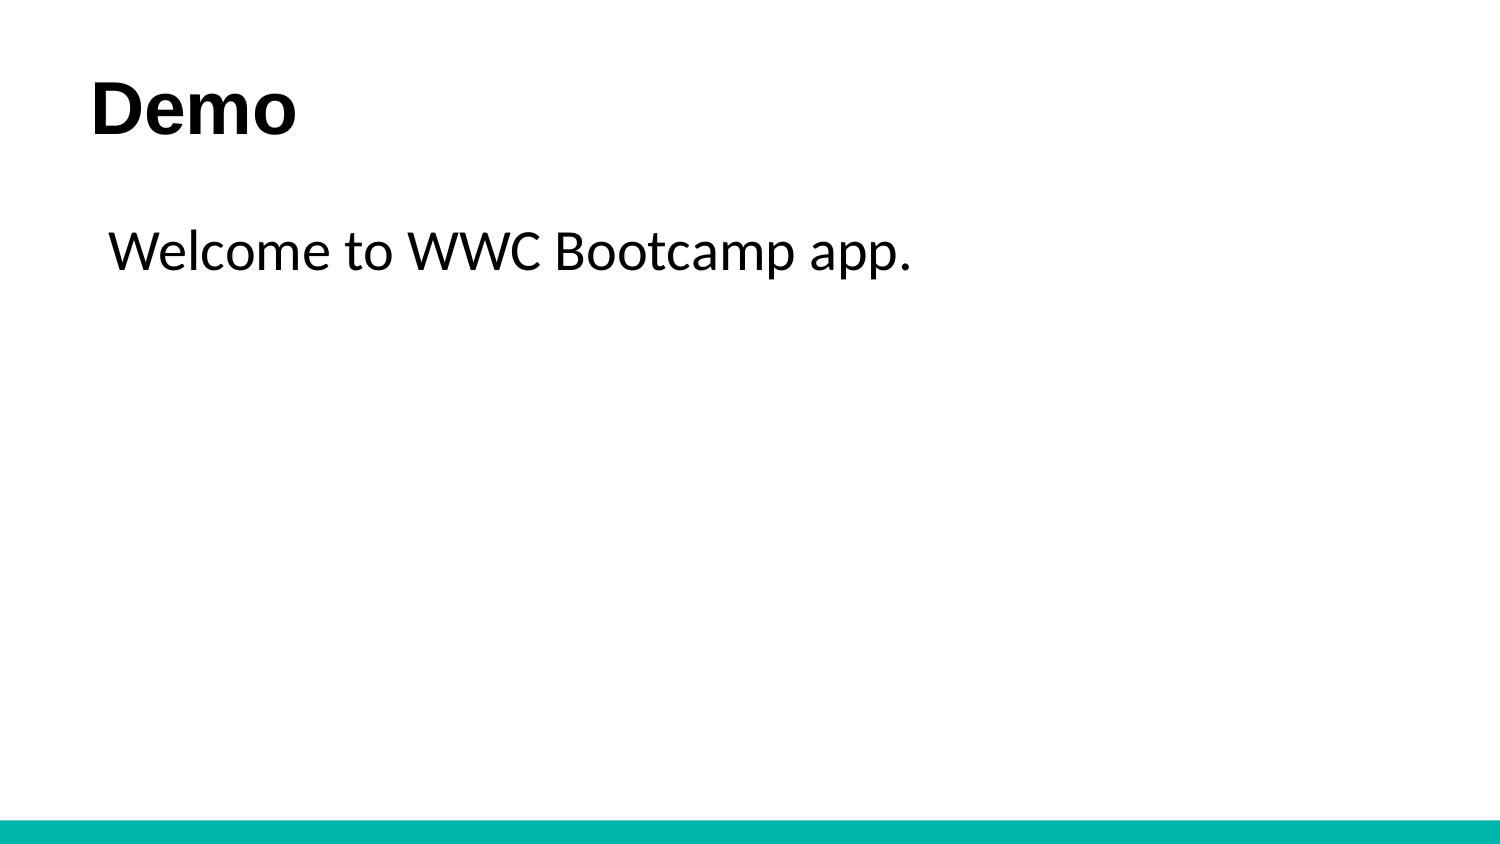

# Demo
Welcome to WWC Bootcamp app.